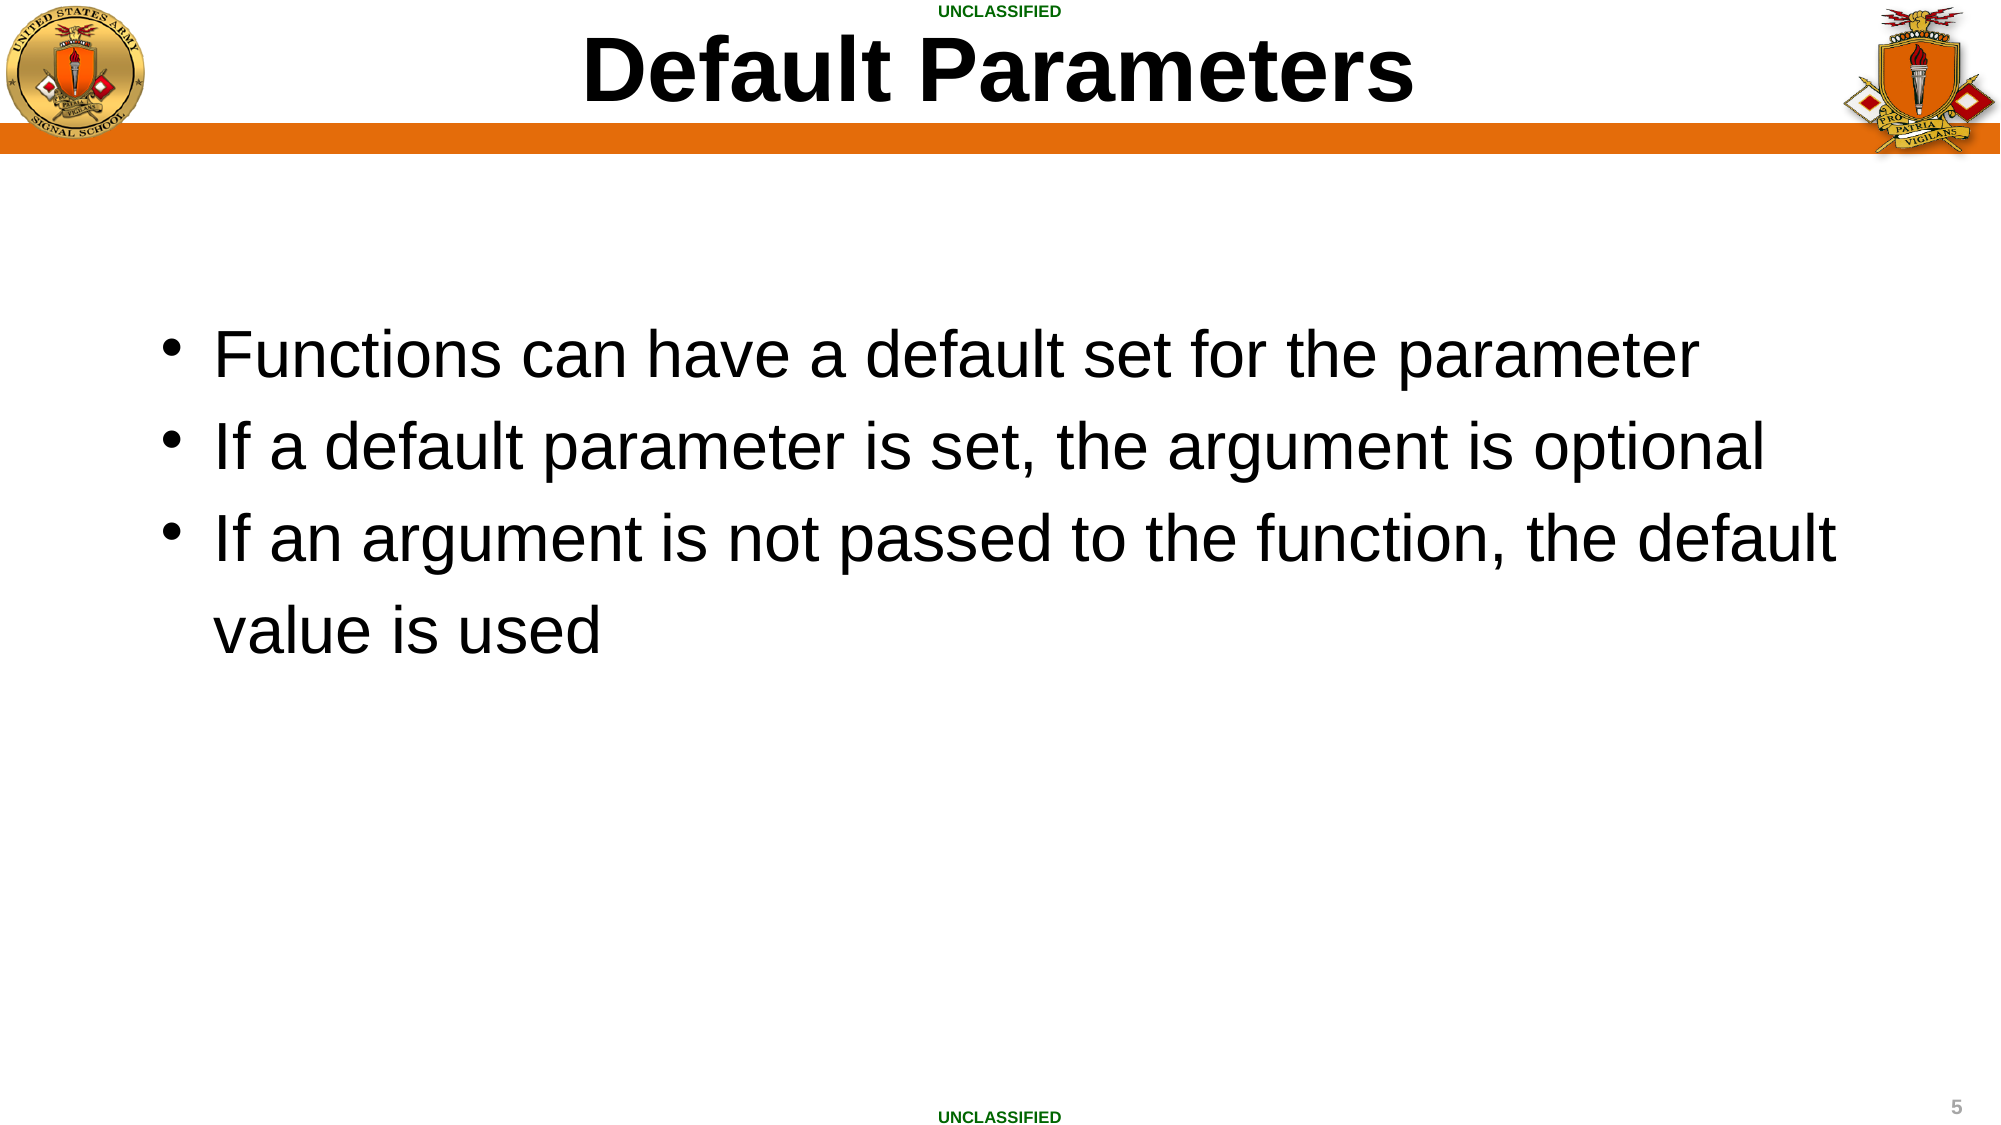

Default Parameters
Functions can have a default set for the parameter
If a default parameter is set, the argument is optional
If an argument is not passed to the function, the default value is used